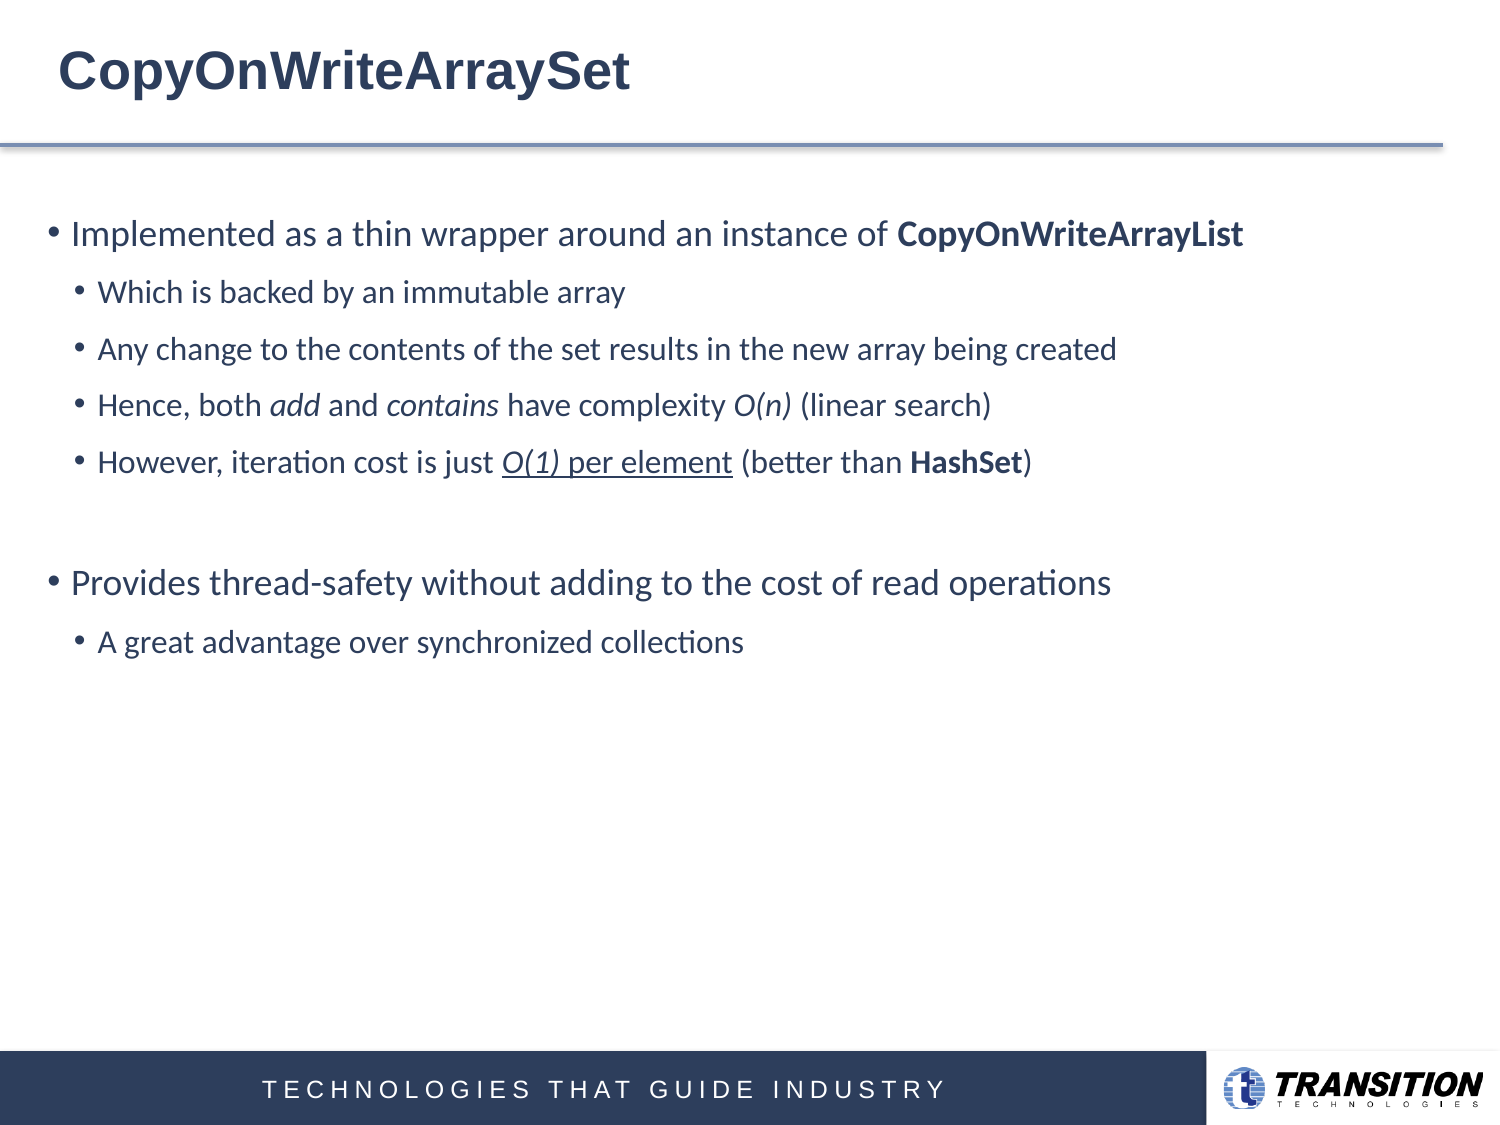

# CopyOnWriteArraySet
Implemented as a thin wrapper around an instance of CopyOnWriteArrayList
Which is backed by an immutable array
Any change to the contents of the set results in the new array being created
Hence, both add and contains have complexity O(n) (linear search)
However, iteration cost is just O(1) per element (better than HashSet)

Provides thread-safety without adding to the cost of read operations
A great advantage over synchronized collections